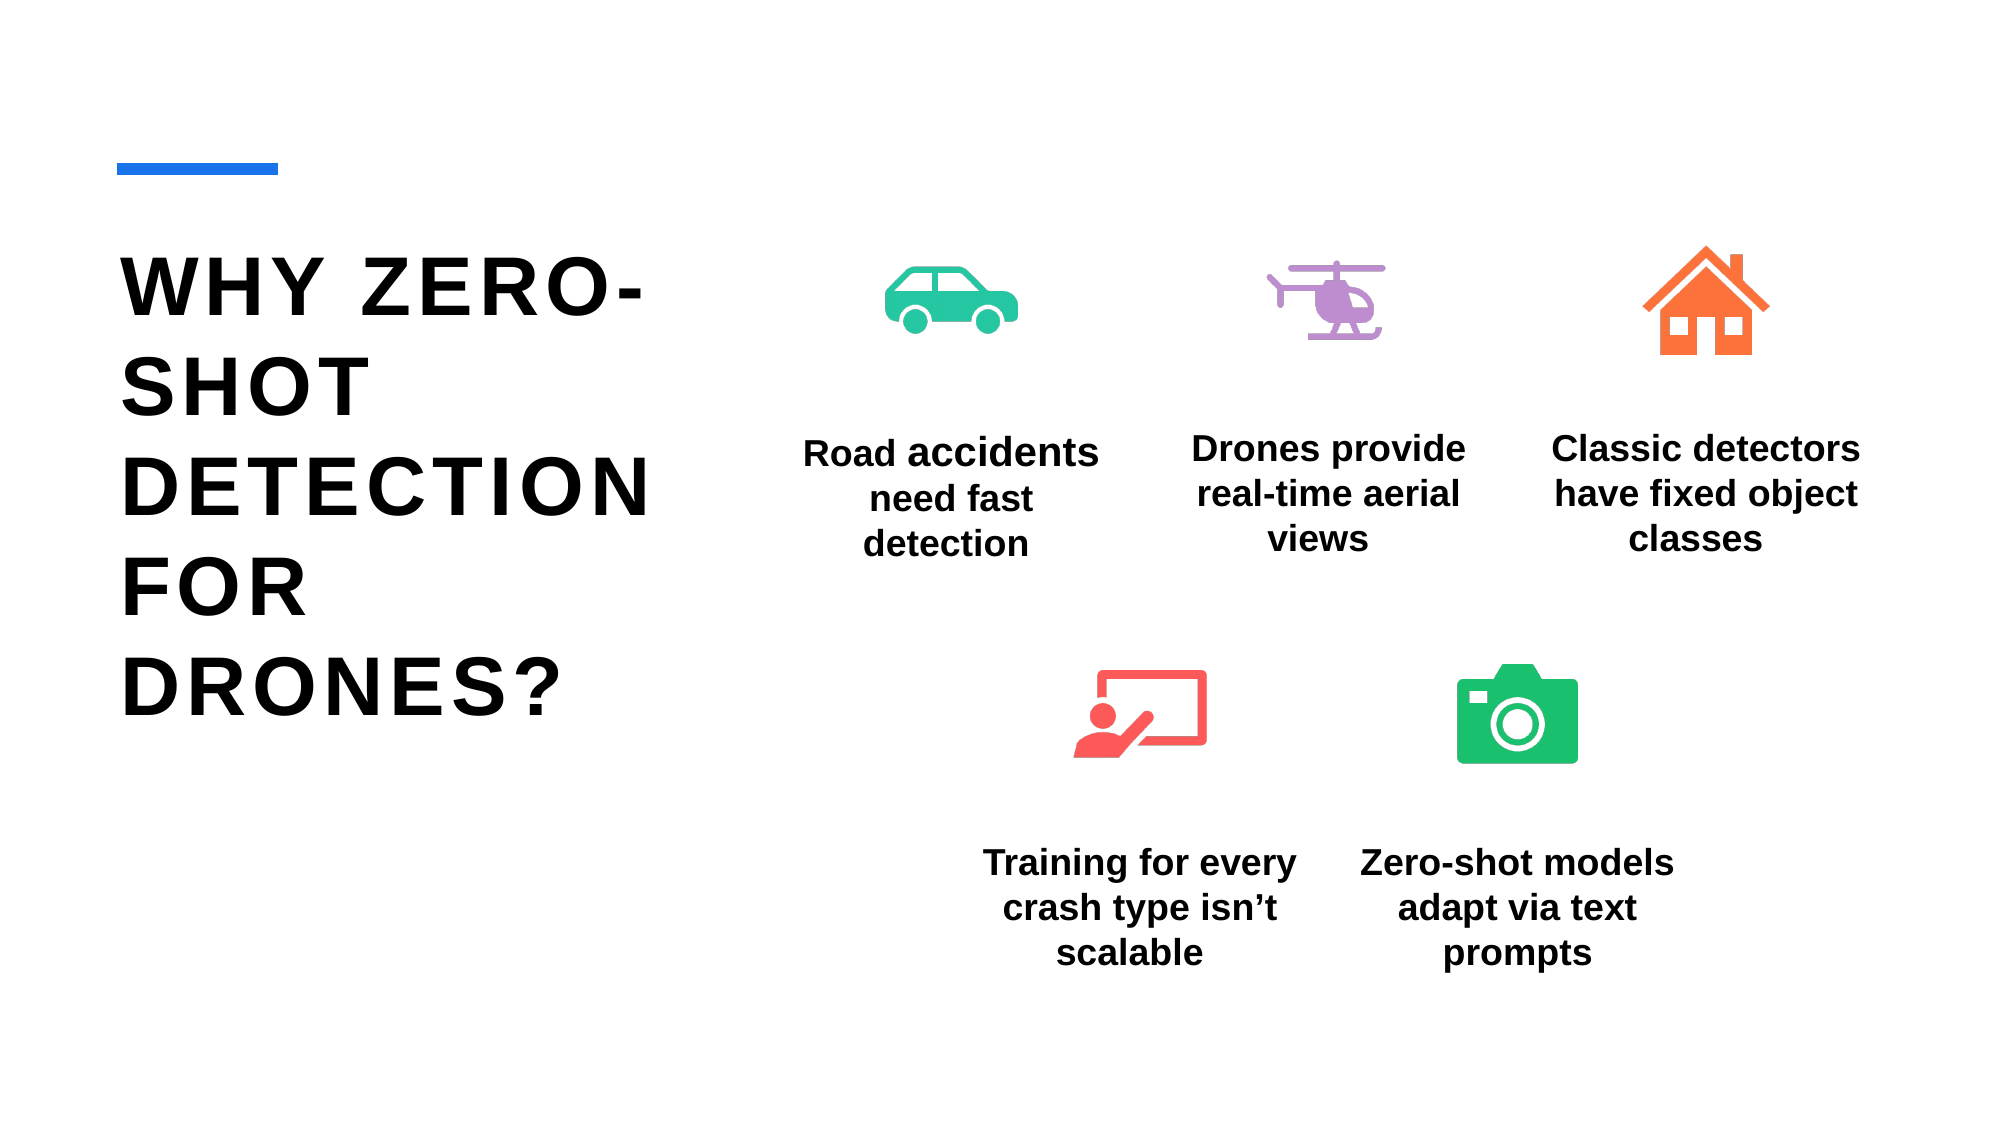

Road accidents need fast detection
Drones provide real-time aerial views
Classic detectors have fixed object classes
Training for every crash type isn’t scalable
Zero-shot models adapt via text prompts
Why Zero-shot Detection for Drones?